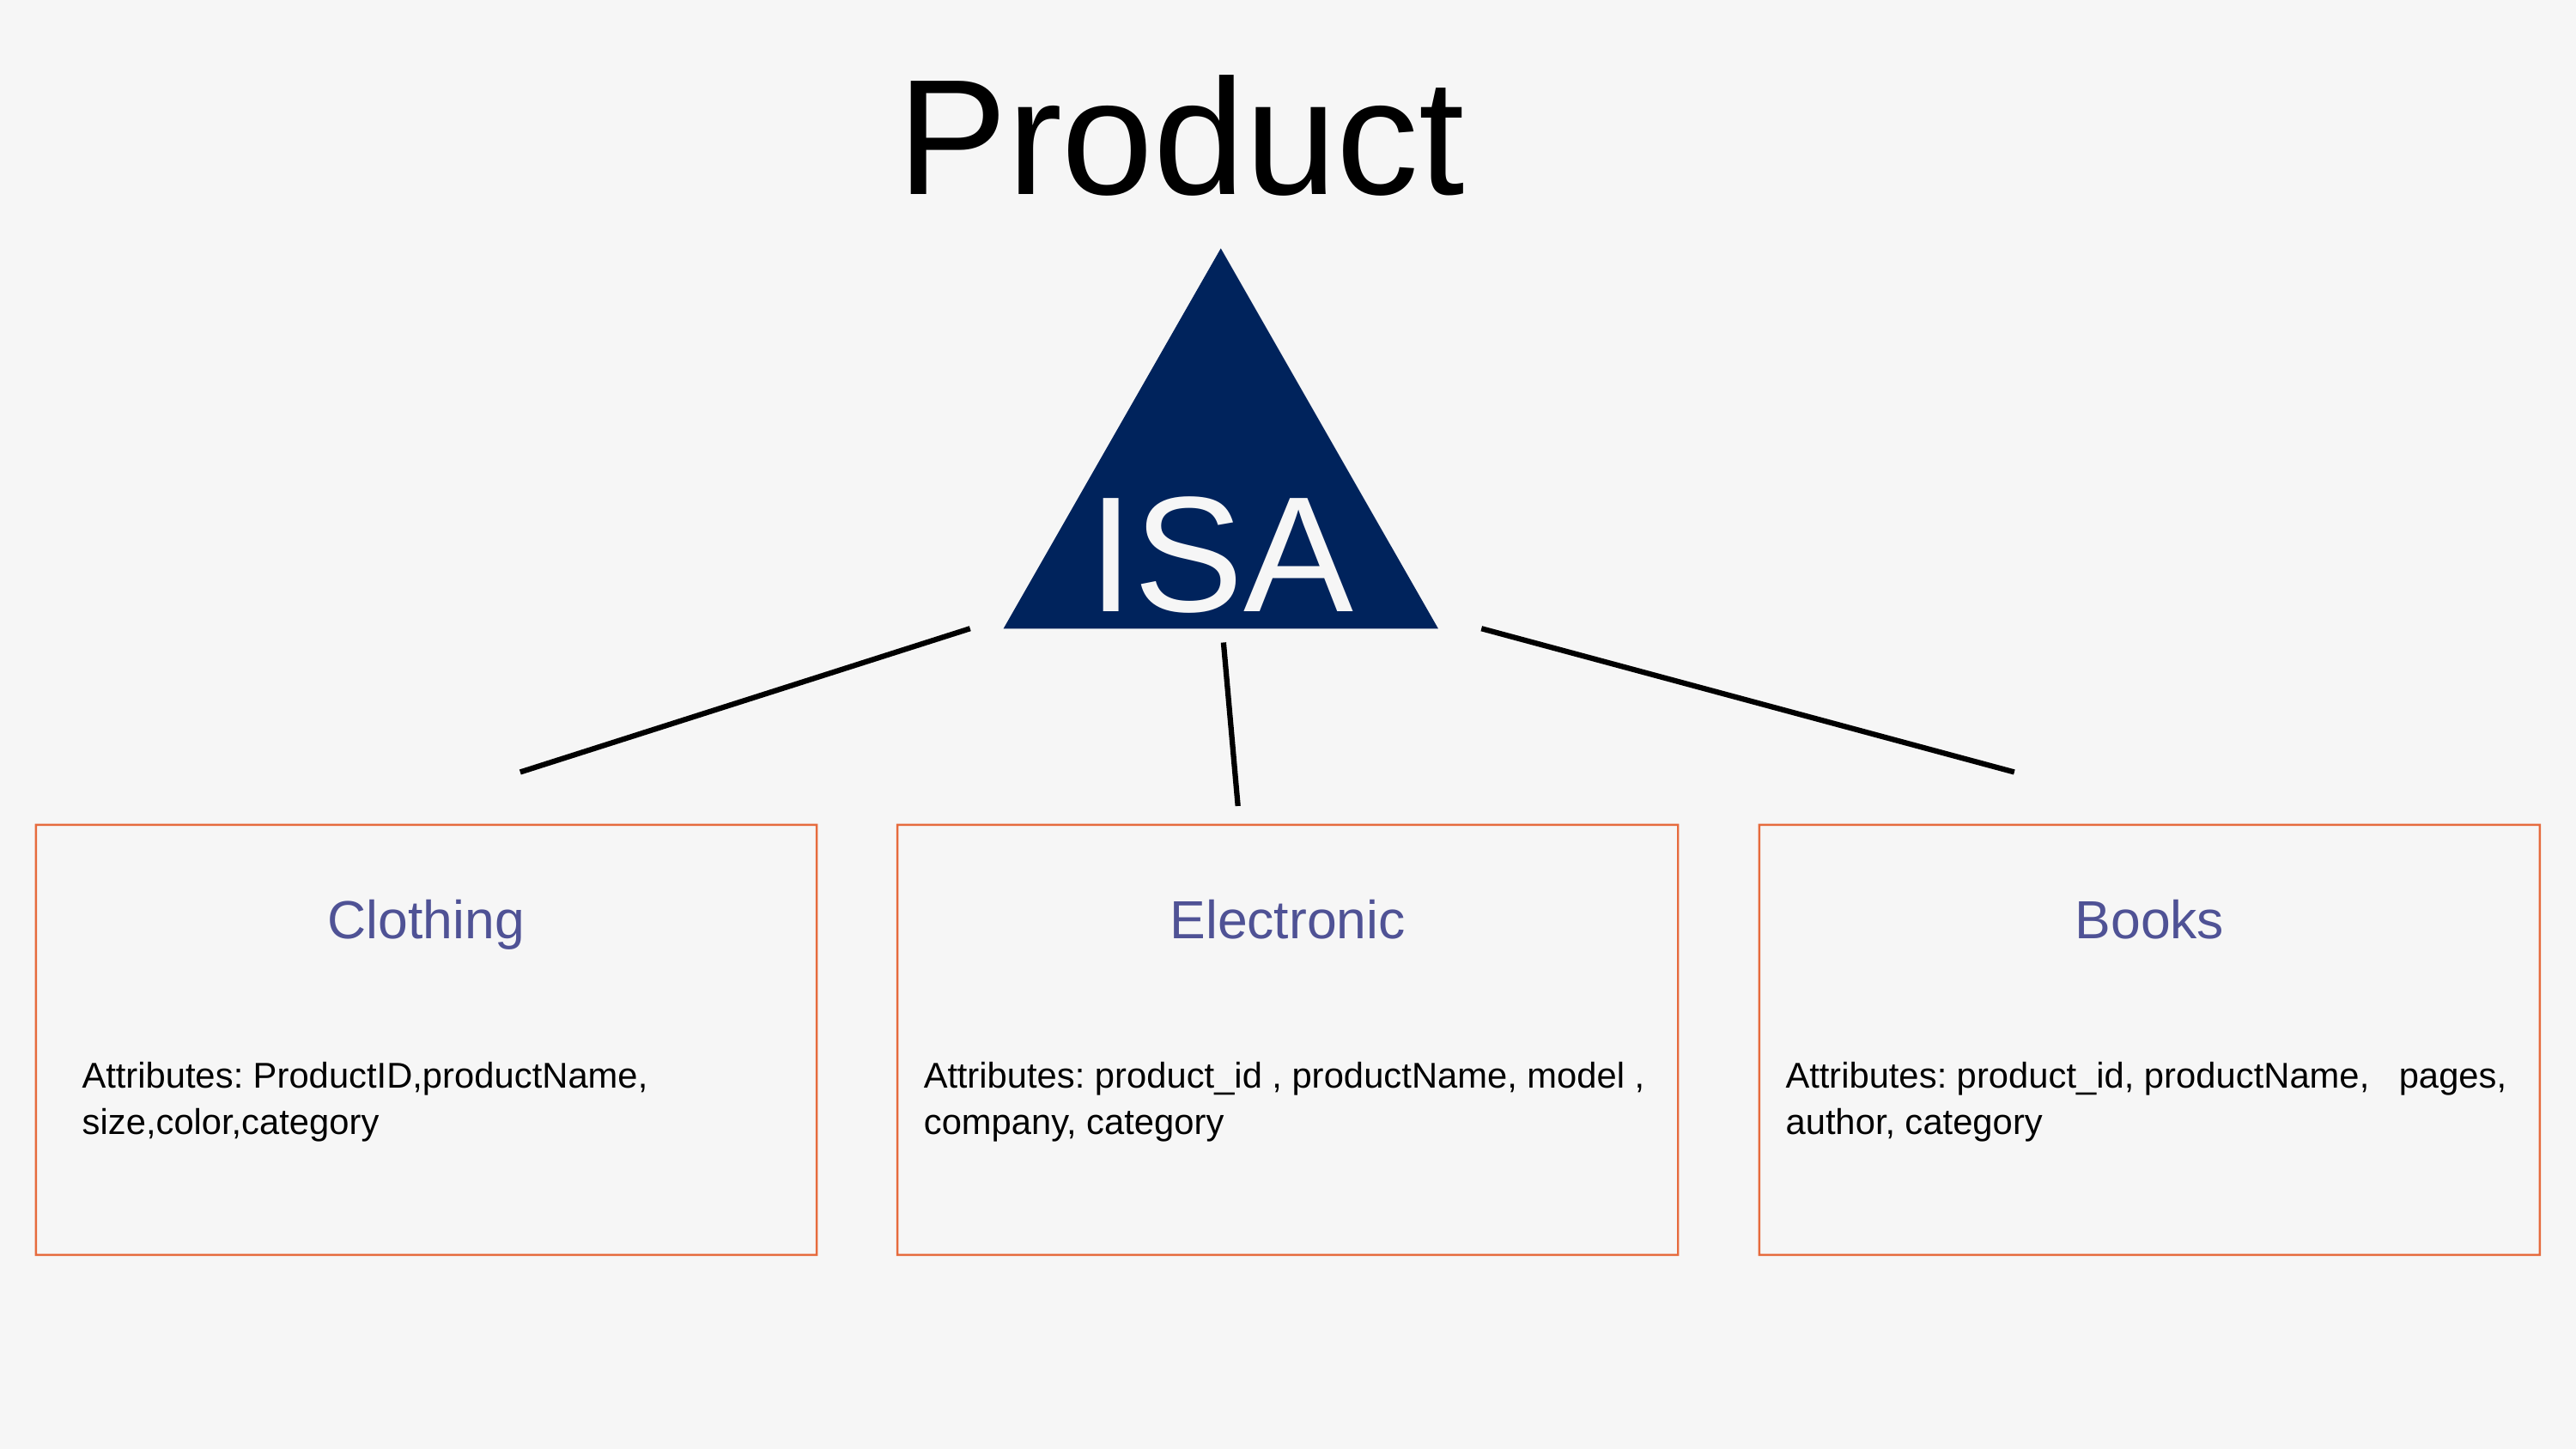

Product

ISA

Clothing

  Attributes: ProductID,productName,
  size,color,category

Electronic

Attributes: product_id , productName, model , company, category
Books

Attributes: product_id, productName,   pages, author, category